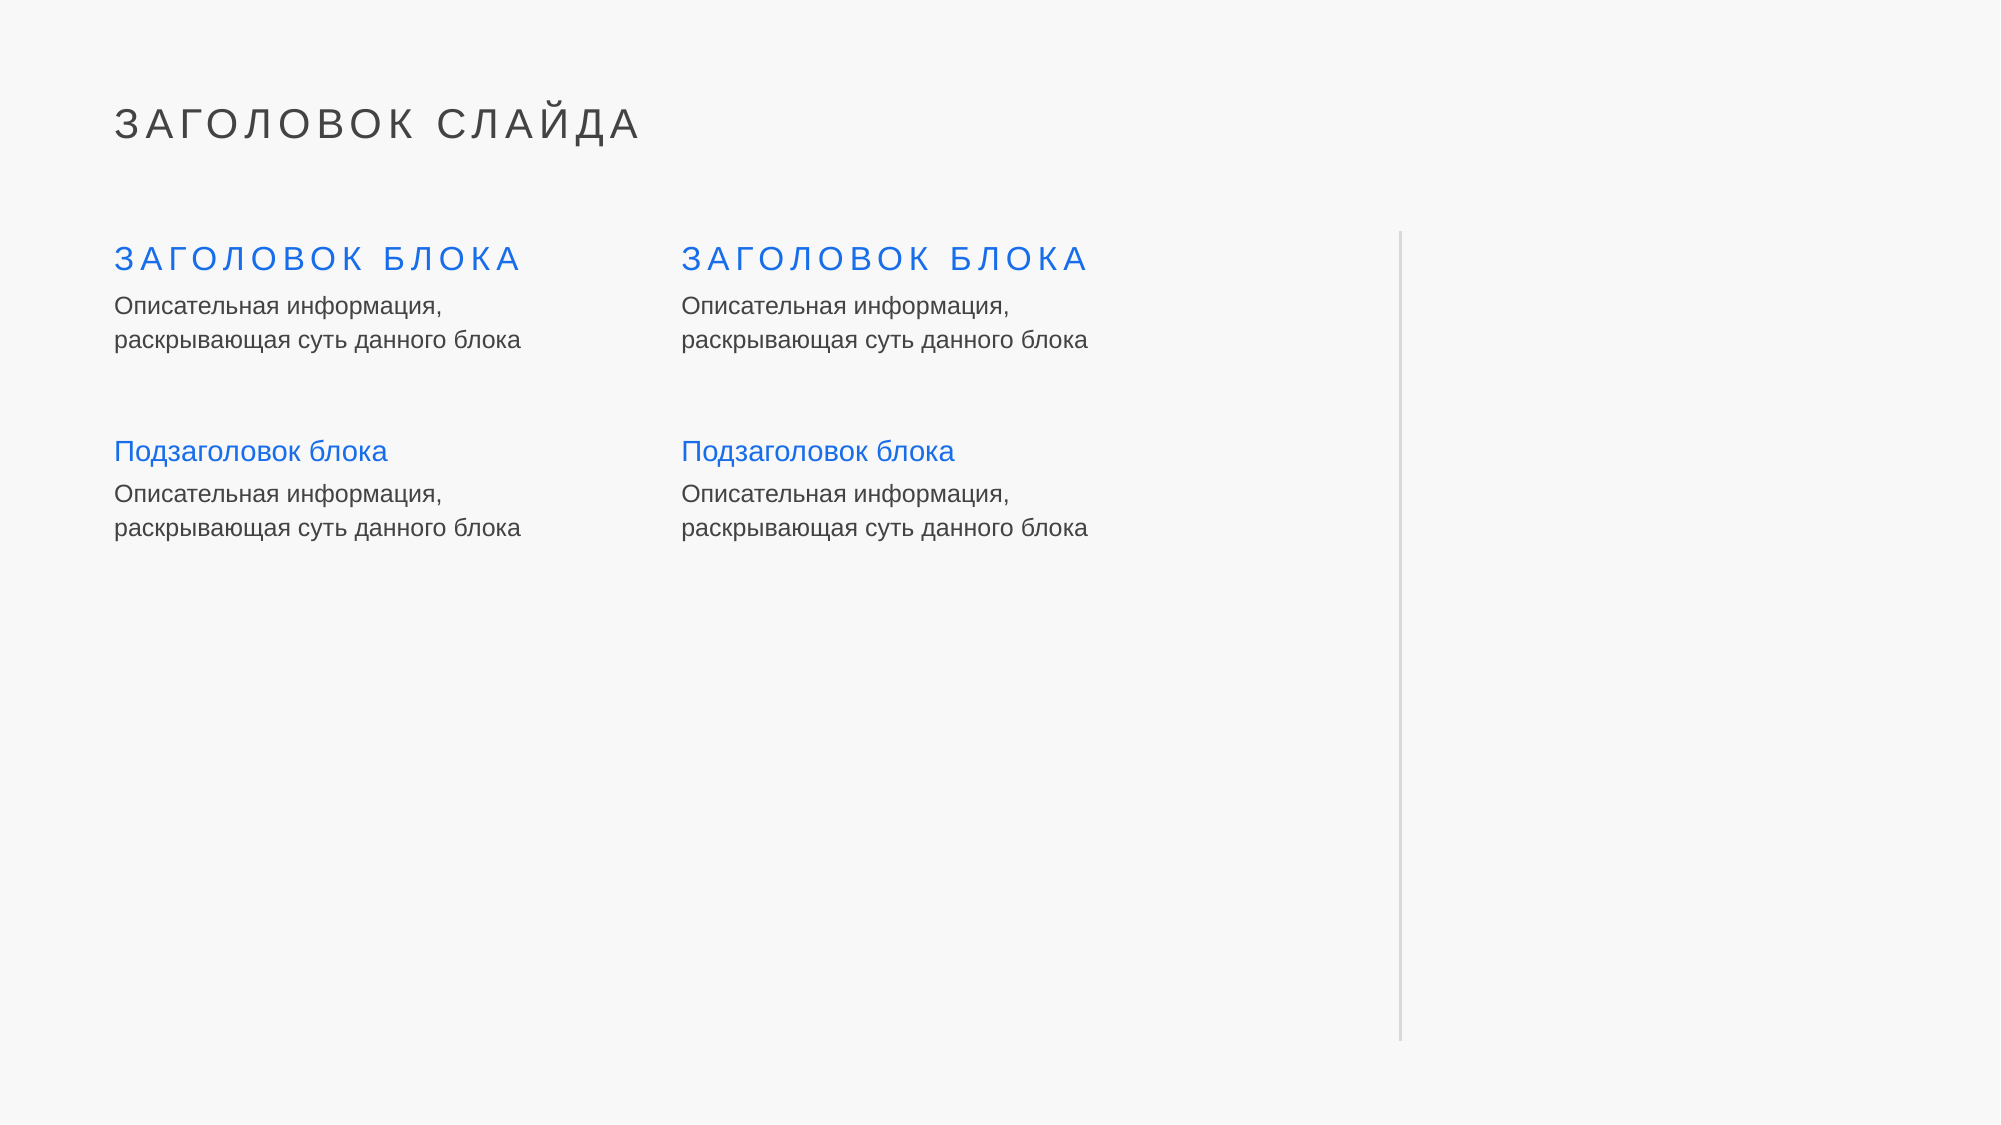

ЗАГОЛОВОК СЛАЙДА
ЗАГОЛОВОК БЛОКА
Описательная информация, раскрывающая суть данного блока
ЗАГОЛОВОК БЛОКА
Описательная информация, раскрывающая суть данного блока
Подзаголовок блока
Описательная информация, раскрывающая суть данного блока
Подзаголовок блока
Описательная информация, раскрывающая суть данного блока